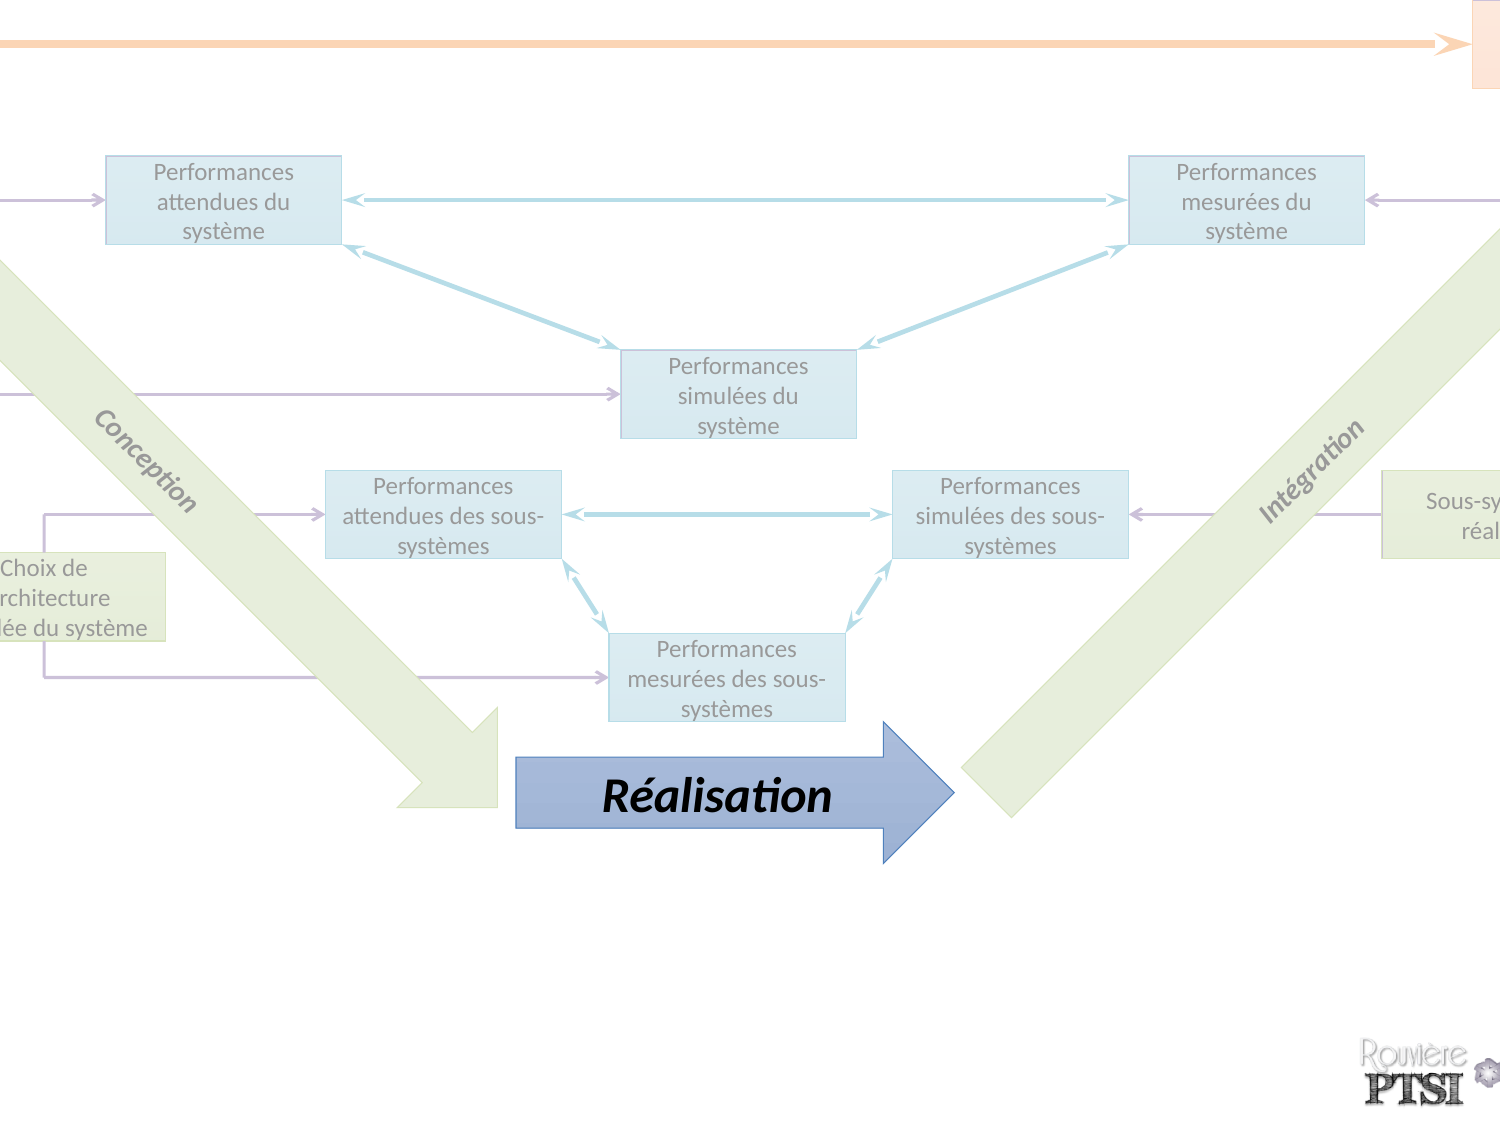

Besoin client
Système livré
Spécifications / Cahier des charges
Performances attendues du système
Performances mesurées du système
Système réalisé
Choix de l’architecture globale du système
Performances simulées du système
Intégration
Conception
Performances attendues des sous-systèmes
Performances simulées des sous-systèmes
Sous-systèmes réalisés
Choix de l’architecture détaillée du système
Performances mesurées des sous-systèmes
Réalisation